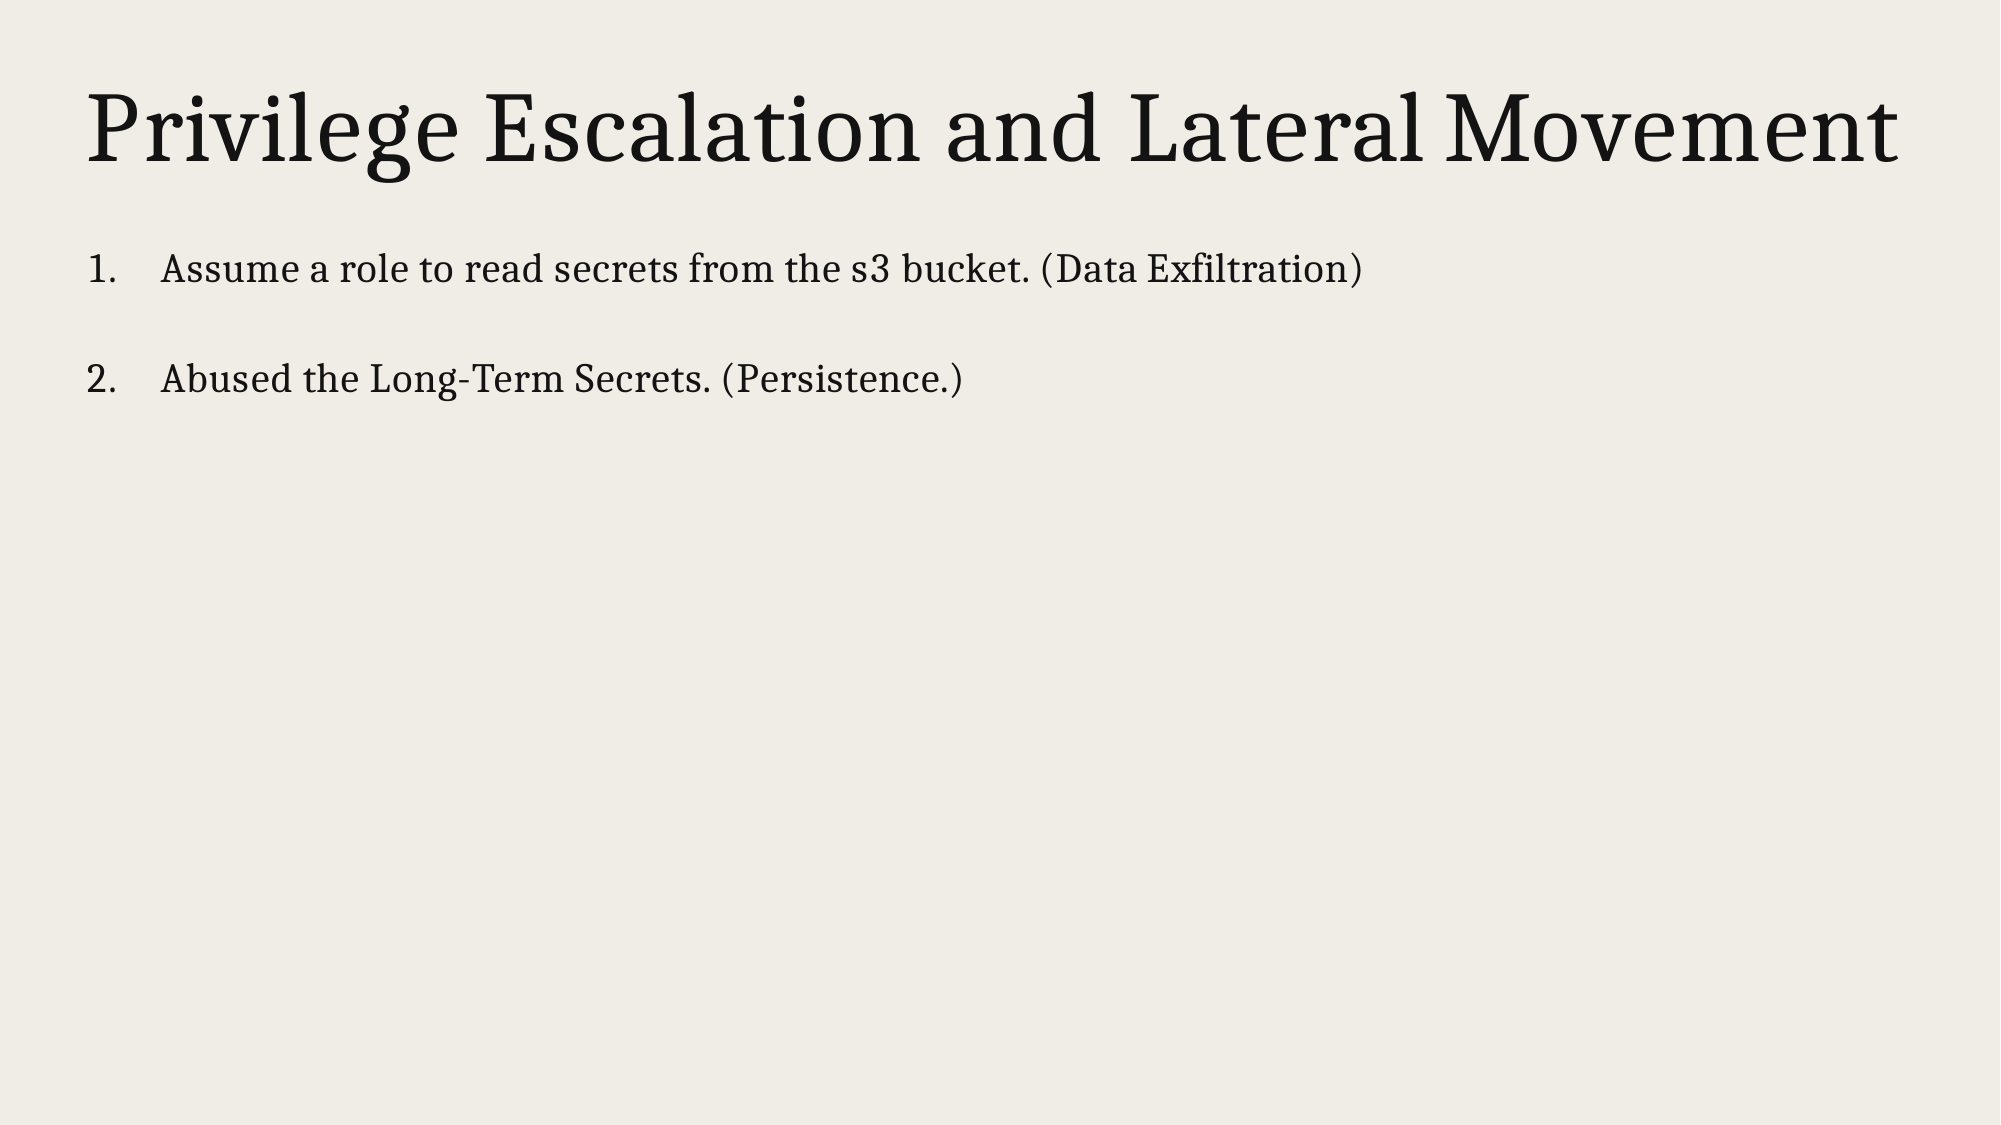

# Privilege Escalation and Lateral Movement
Assume a role to read secrets from the s3 bucket. (Data Exfiltration)
Abused the Long-Term Secrets. (Persistence.)